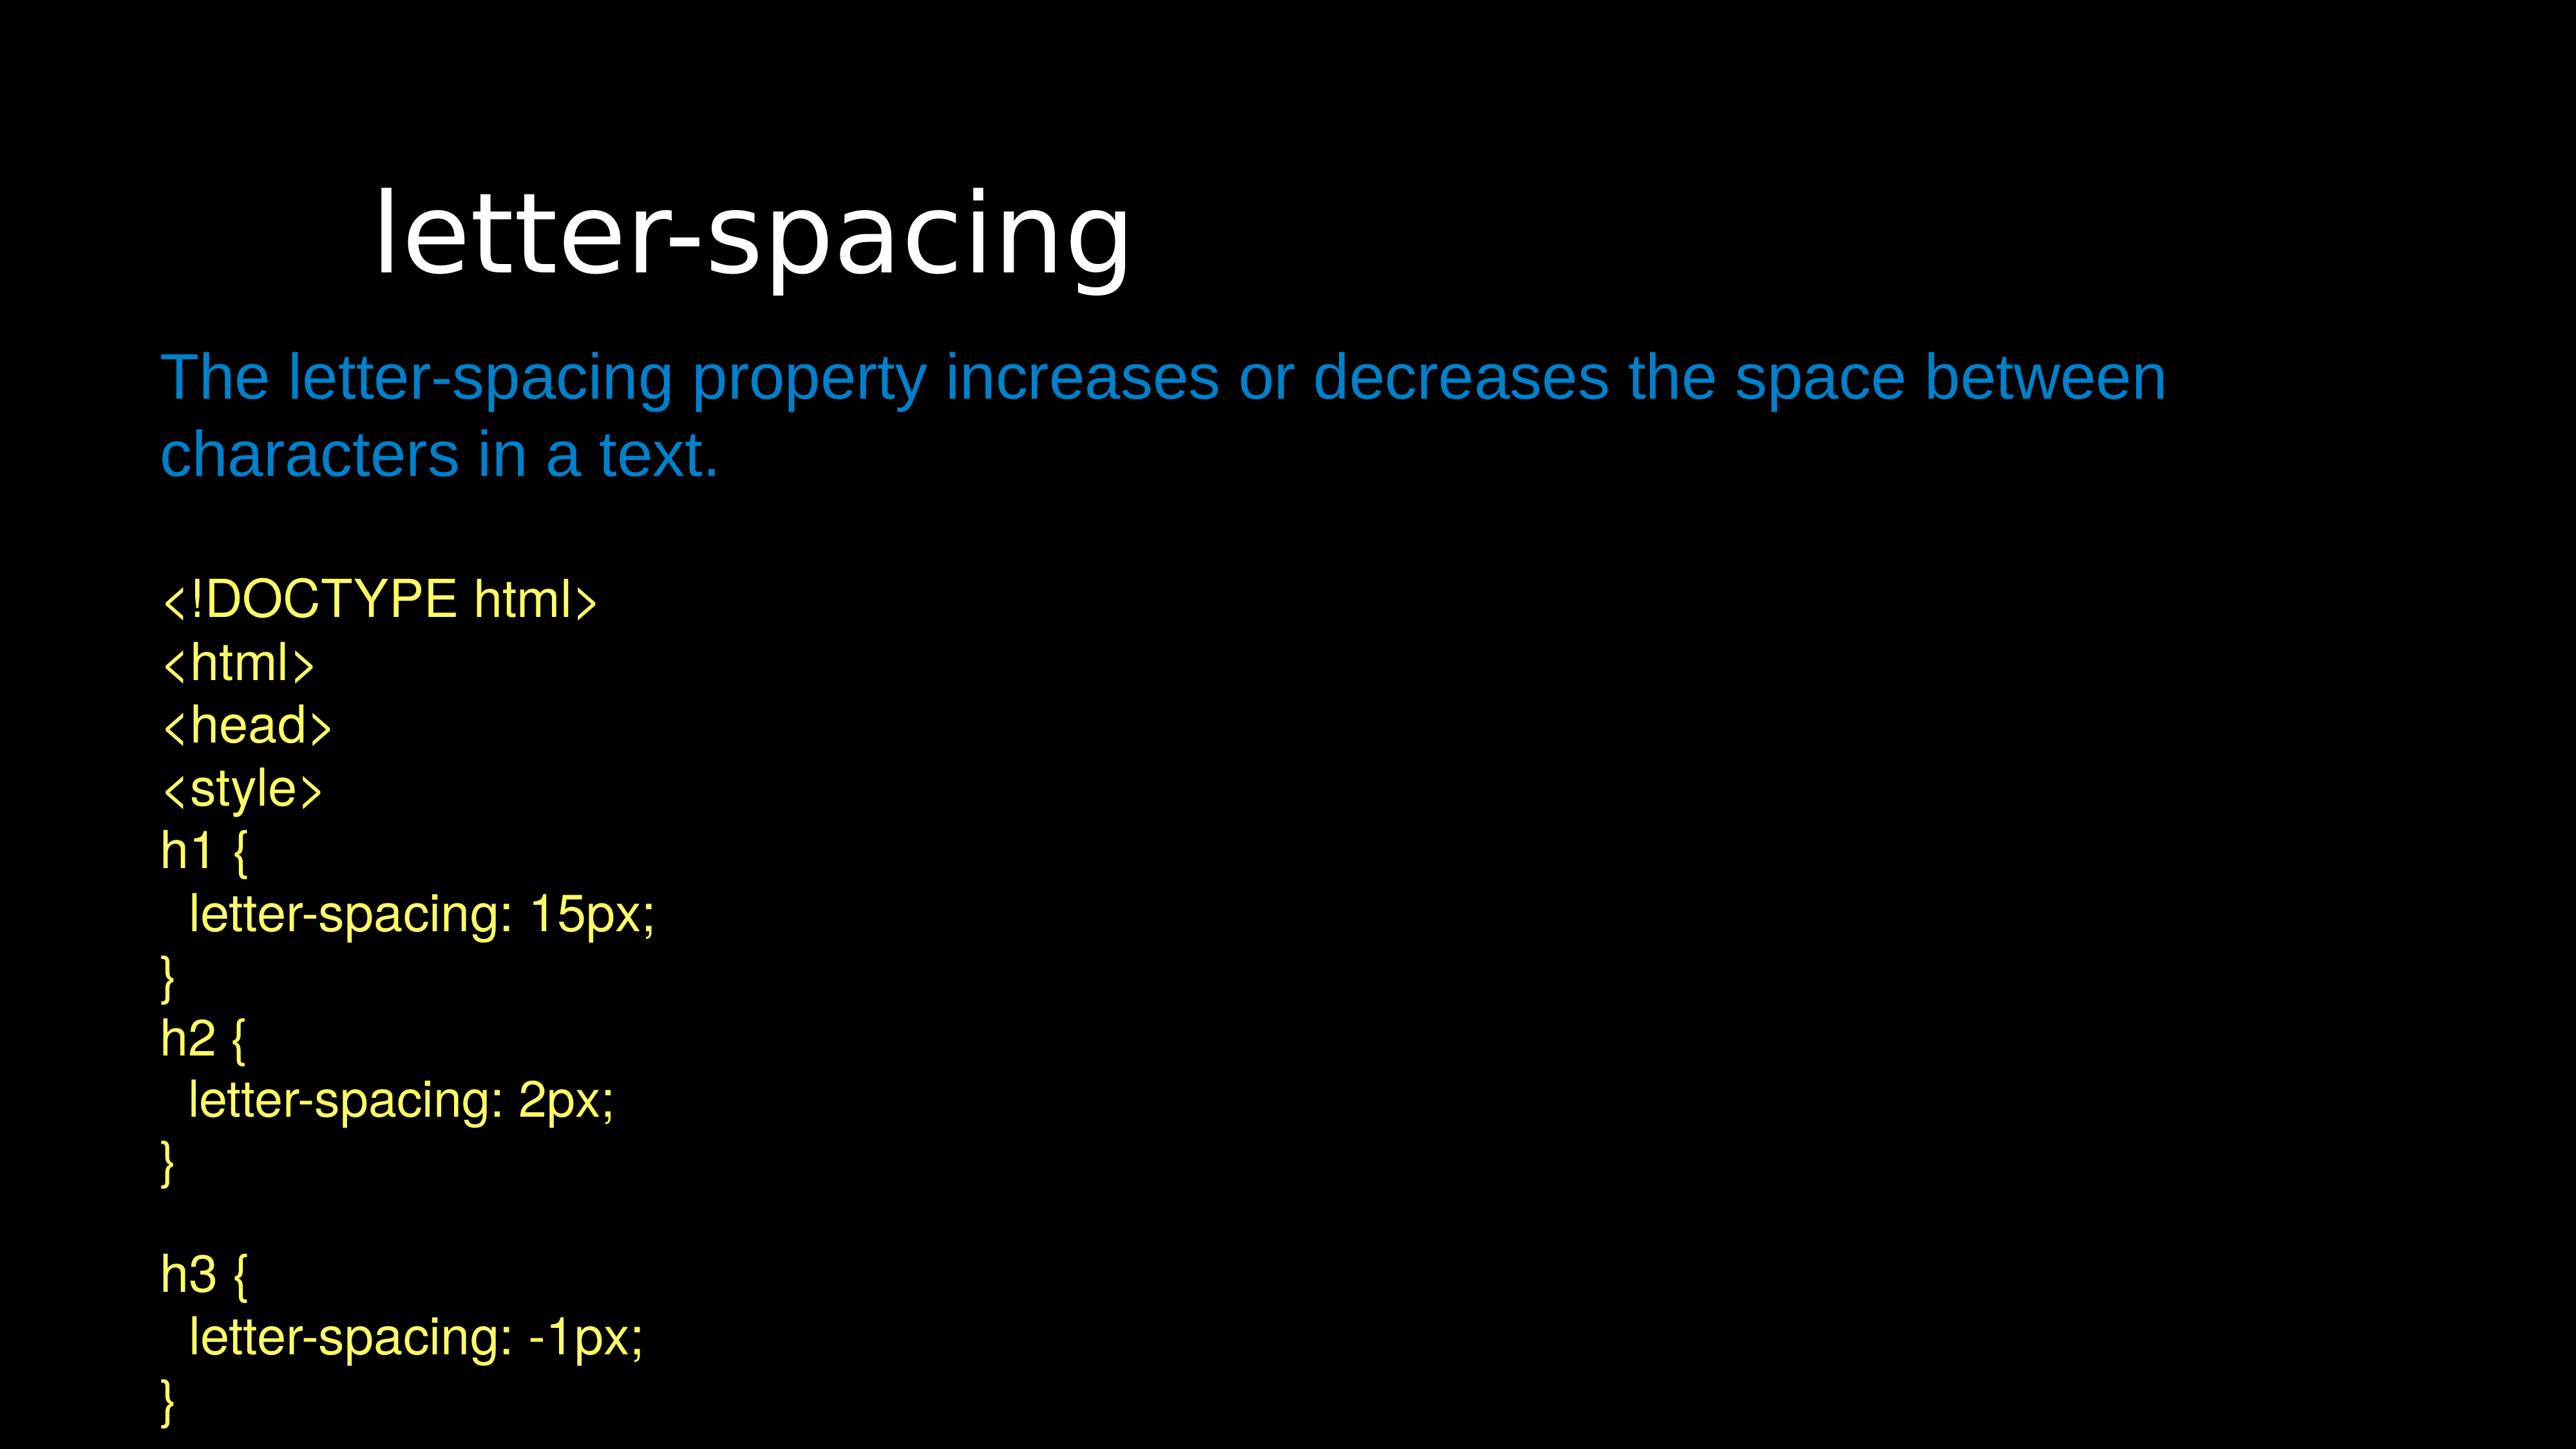

letter-spacing

The letter-spacing property increases or decreases the space between characters in a text.

The font-weight property sets how thick or thin characters in text should be displayed.

<!DOCTYPE html>
<html>
<head>
<style>
h1 {
  letter-spacing: 15px;
}
h2 {
  letter-spacing: 2px;
}

h3 {
  letter-spacing: -1px;
}